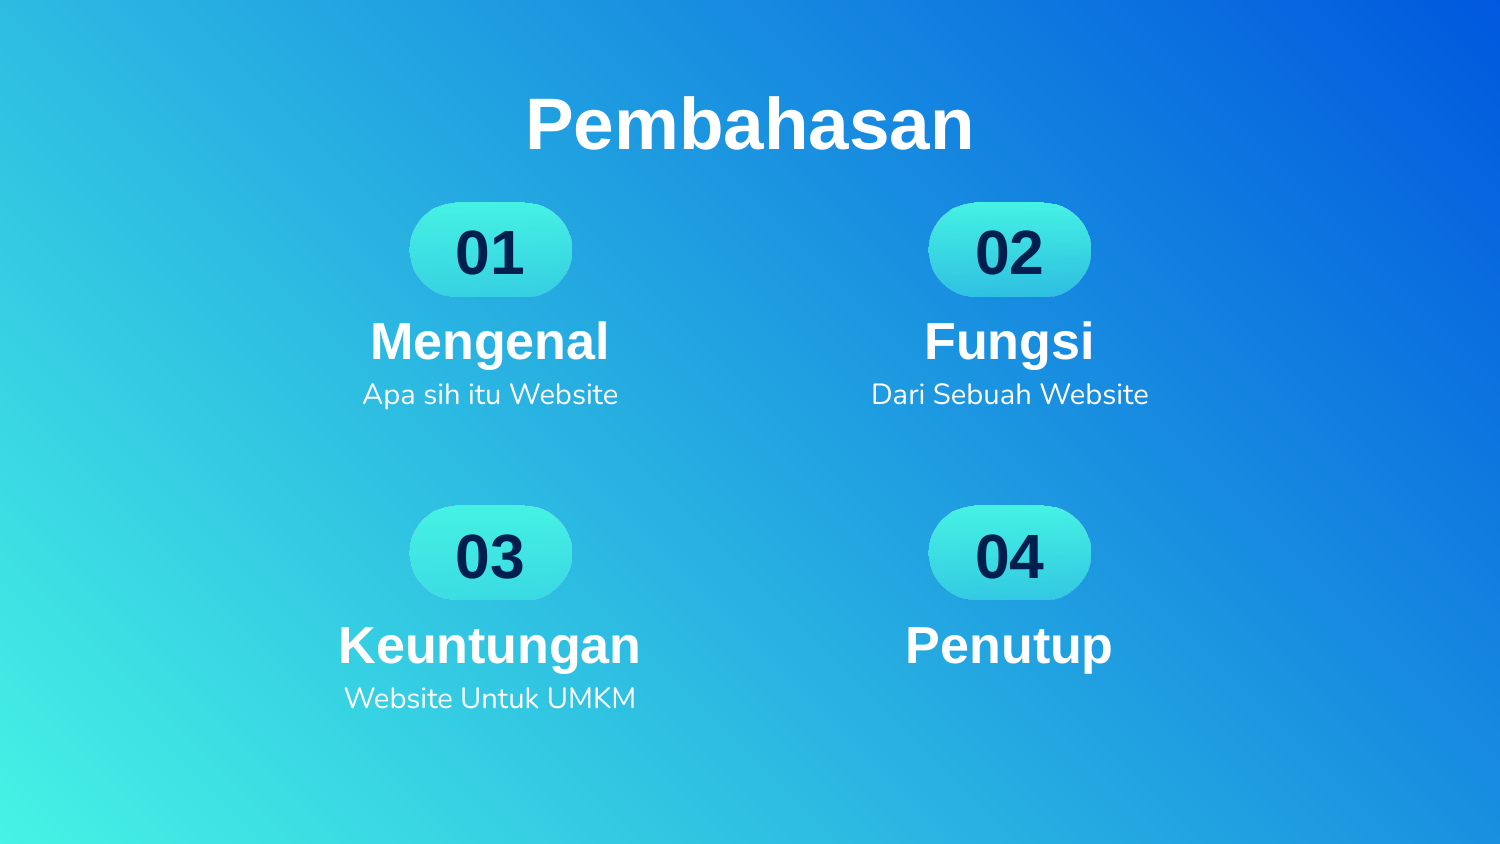

Pembahasan

01
02
# Mengenal
Fungsi
Apa sih itu Website
Dari Sebuah Website

03
04
Keuntungan
Penutup
Website Untuk UMKM